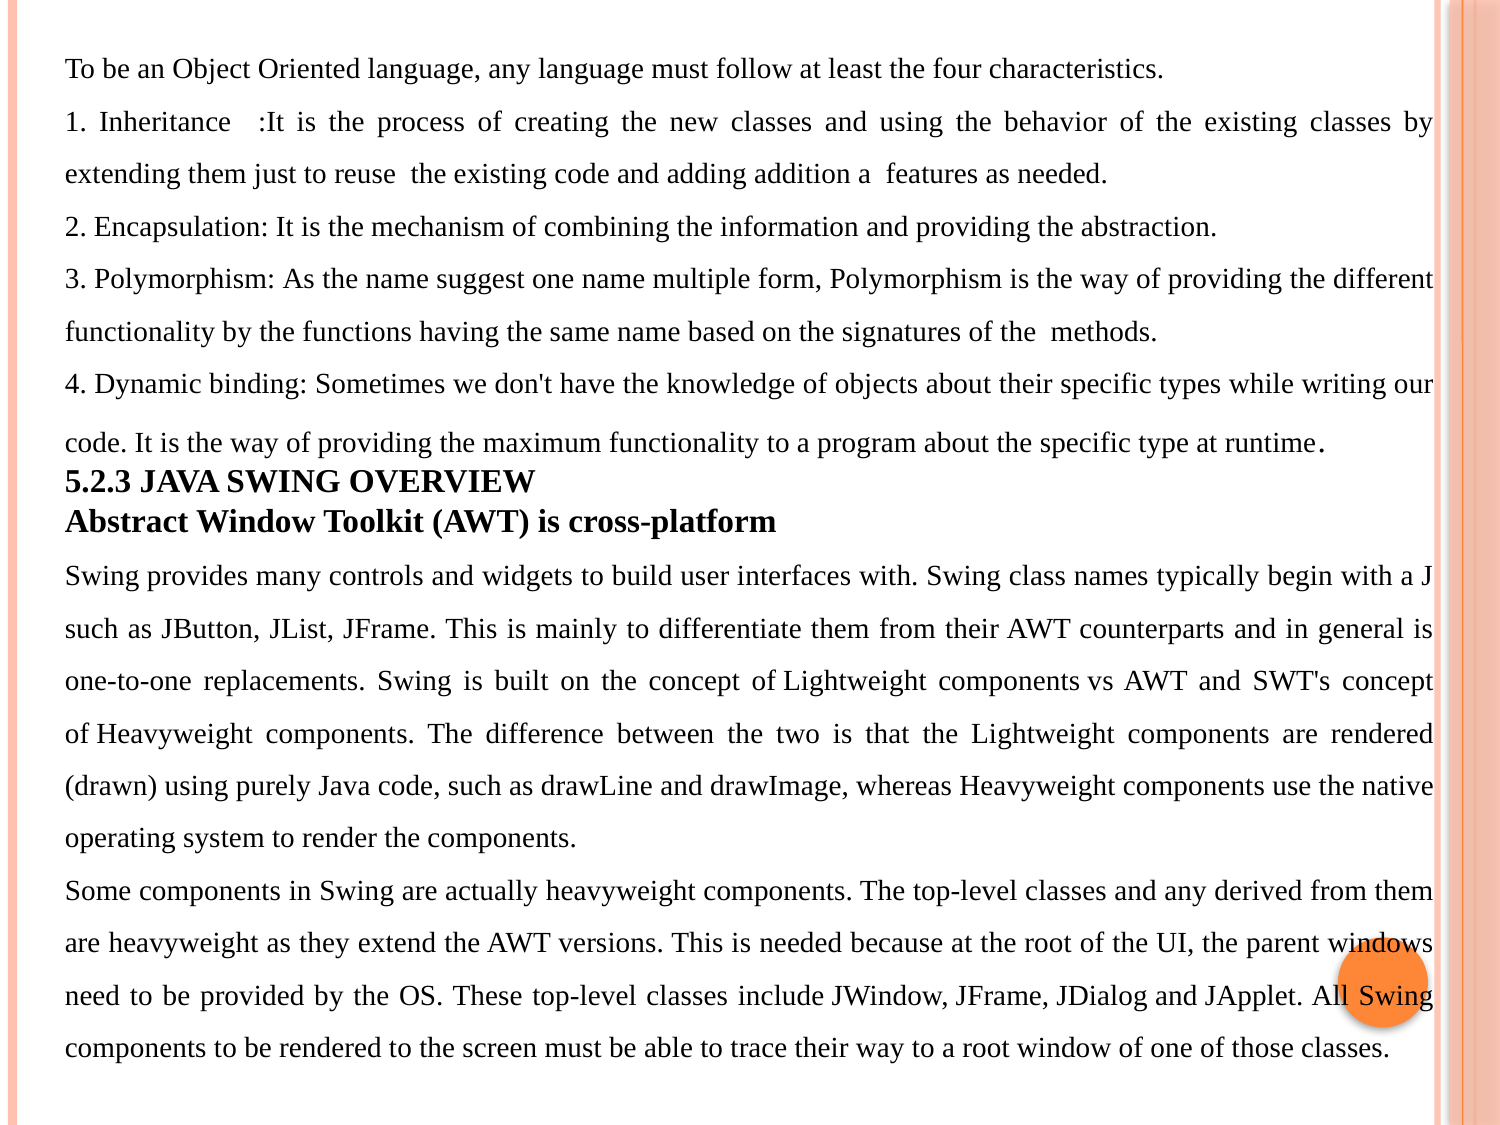

To be an Object Oriented language, any language must follow at least the four characteristics.
1. Inheritance   :It is the process of creating the new classes and using the behavior of the existing classes by extending them just to reuse  the existing code and adding addition a  features as needed.
2. Encapsulation: It is the mechanism of combining the information and providing the abstraction.
3. Polymorphism: As the name suggest one name multiple form, Polymorphism is the way of providing the different functionality by the functions having the same name based on the signatures of the  methods.
4. Dynamic binding: Sometimes we don't have the knowledge of objects about their specific types while writing our code. It is the way of providing the maximum functionality to a program about the specific type at runtime.
5.2.3 JAVA SWING OVERVIEW
Abstract Window Toolkit (AWT) is cross-platform
Swing provides many controls and widgets to build user interfaces with. Swing class names typically begin with a J such as JButton, JList, JFrame. This is mainly to differentiate them from their AWT counterparts and in general is one-to-one replacements. Swing is built on the concept of Lightweight components vs AWT and SWT's concept of Heavyweight components. The difference between the two is that the Lightweight components are rendered (drawn) using purely Java code, such as drawLine and drawImage, whereas Heavyweight components use the native operating system to render the components.
Some components in Swing are actually heavyweight components. The top-level classes and any derived from them are heavyweight as they extend the AWT versions. This is needed because at the root of the UI, the parent windows need to be provided by the OS. These top-level classes include JWindow, JFrame, JDialog and JApplet. All Swing components to be rendered to the screen must be able to trace their way to a root window of one of those classes.